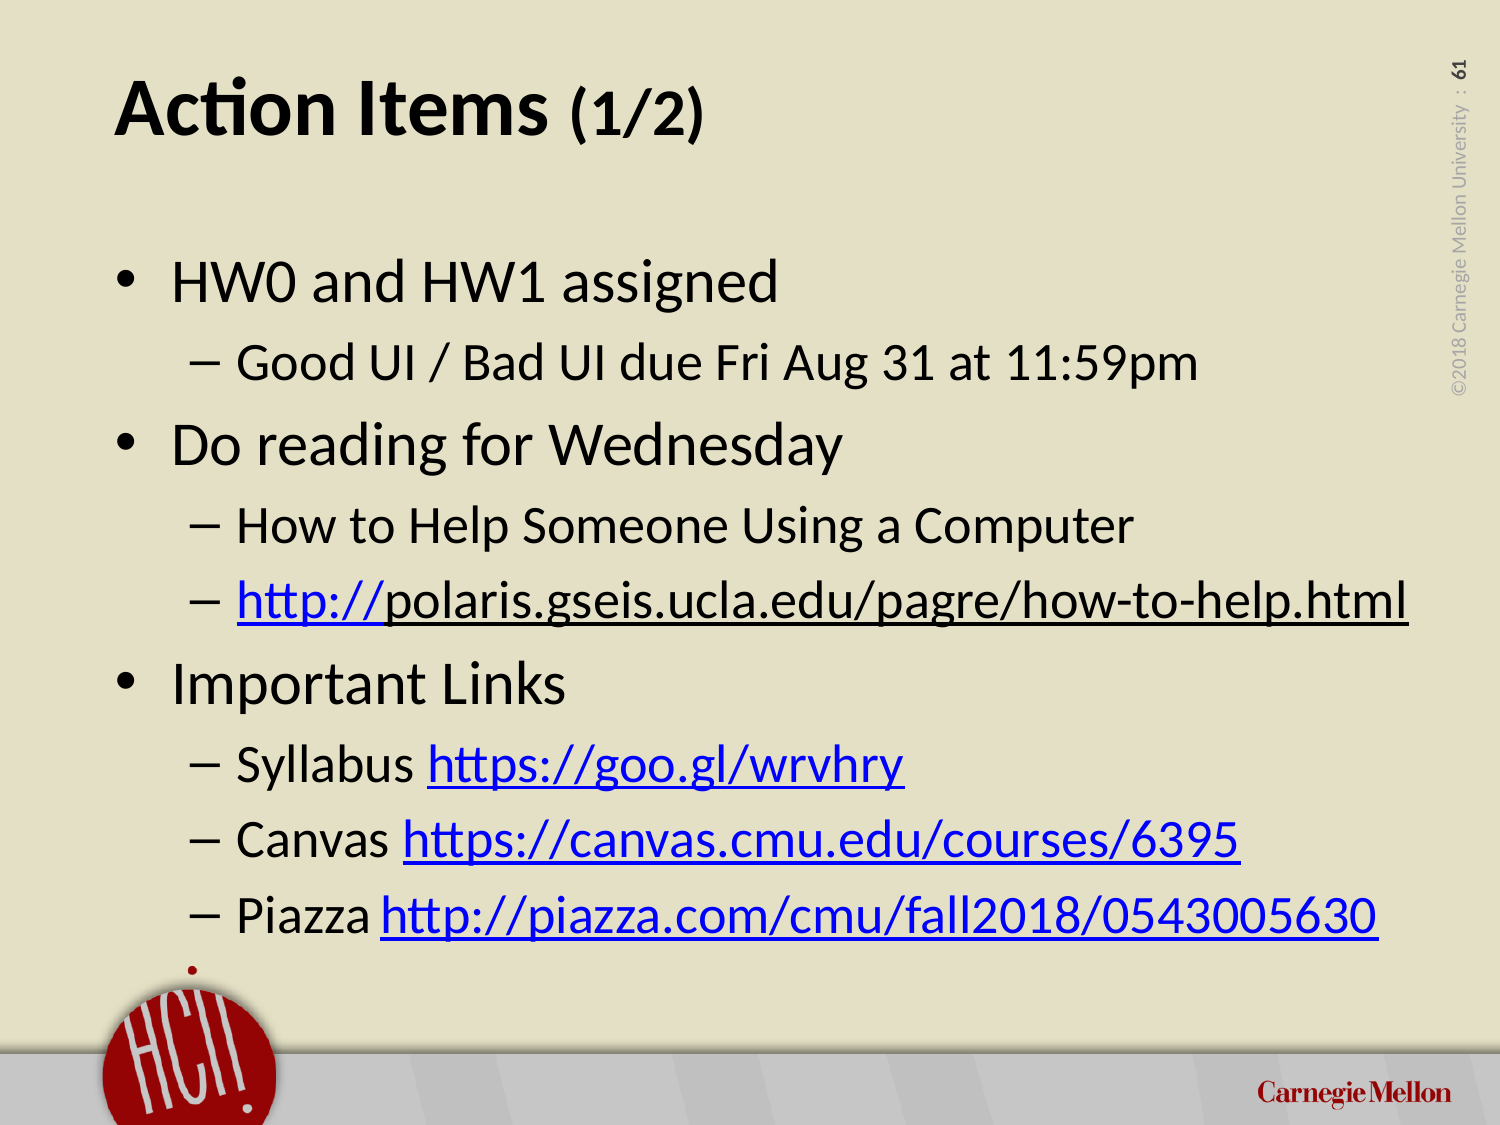

# Action Items (1/2)
HW0 and HW1 assigned
Good UI / Bad UI due Fri Aug 31 at 11:59pm
Do reading for Wednesday
How to Help Someone Using a Computer
http://polaris.gseis.ucla.edu/pagre/how-to-help.html
Important Links
Syllabus https://goo.gl/wrvhry
Canvas https://canvas.cmu.edu/courses/6395
Piazza http://piazza.com/cmu/fall2018/0543005630
Update this each semester